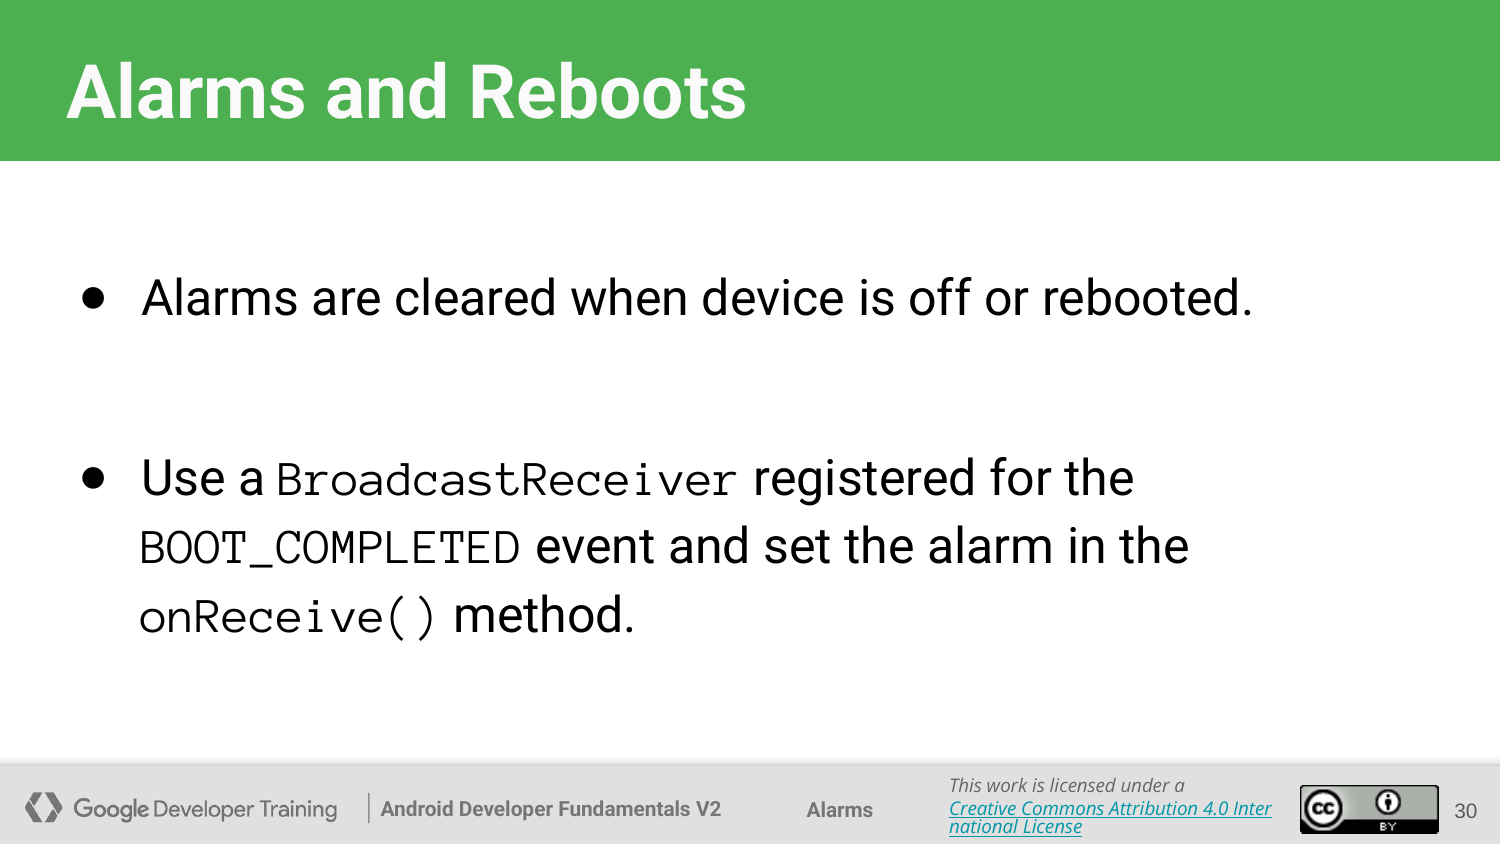

# Alarms and Reboots
Alarms are cleared when device is off or rebooted.

Use a BroadcastReceiver registered for the BOOT_COMPLETED event and set the alarm in the onReceive() method.
30